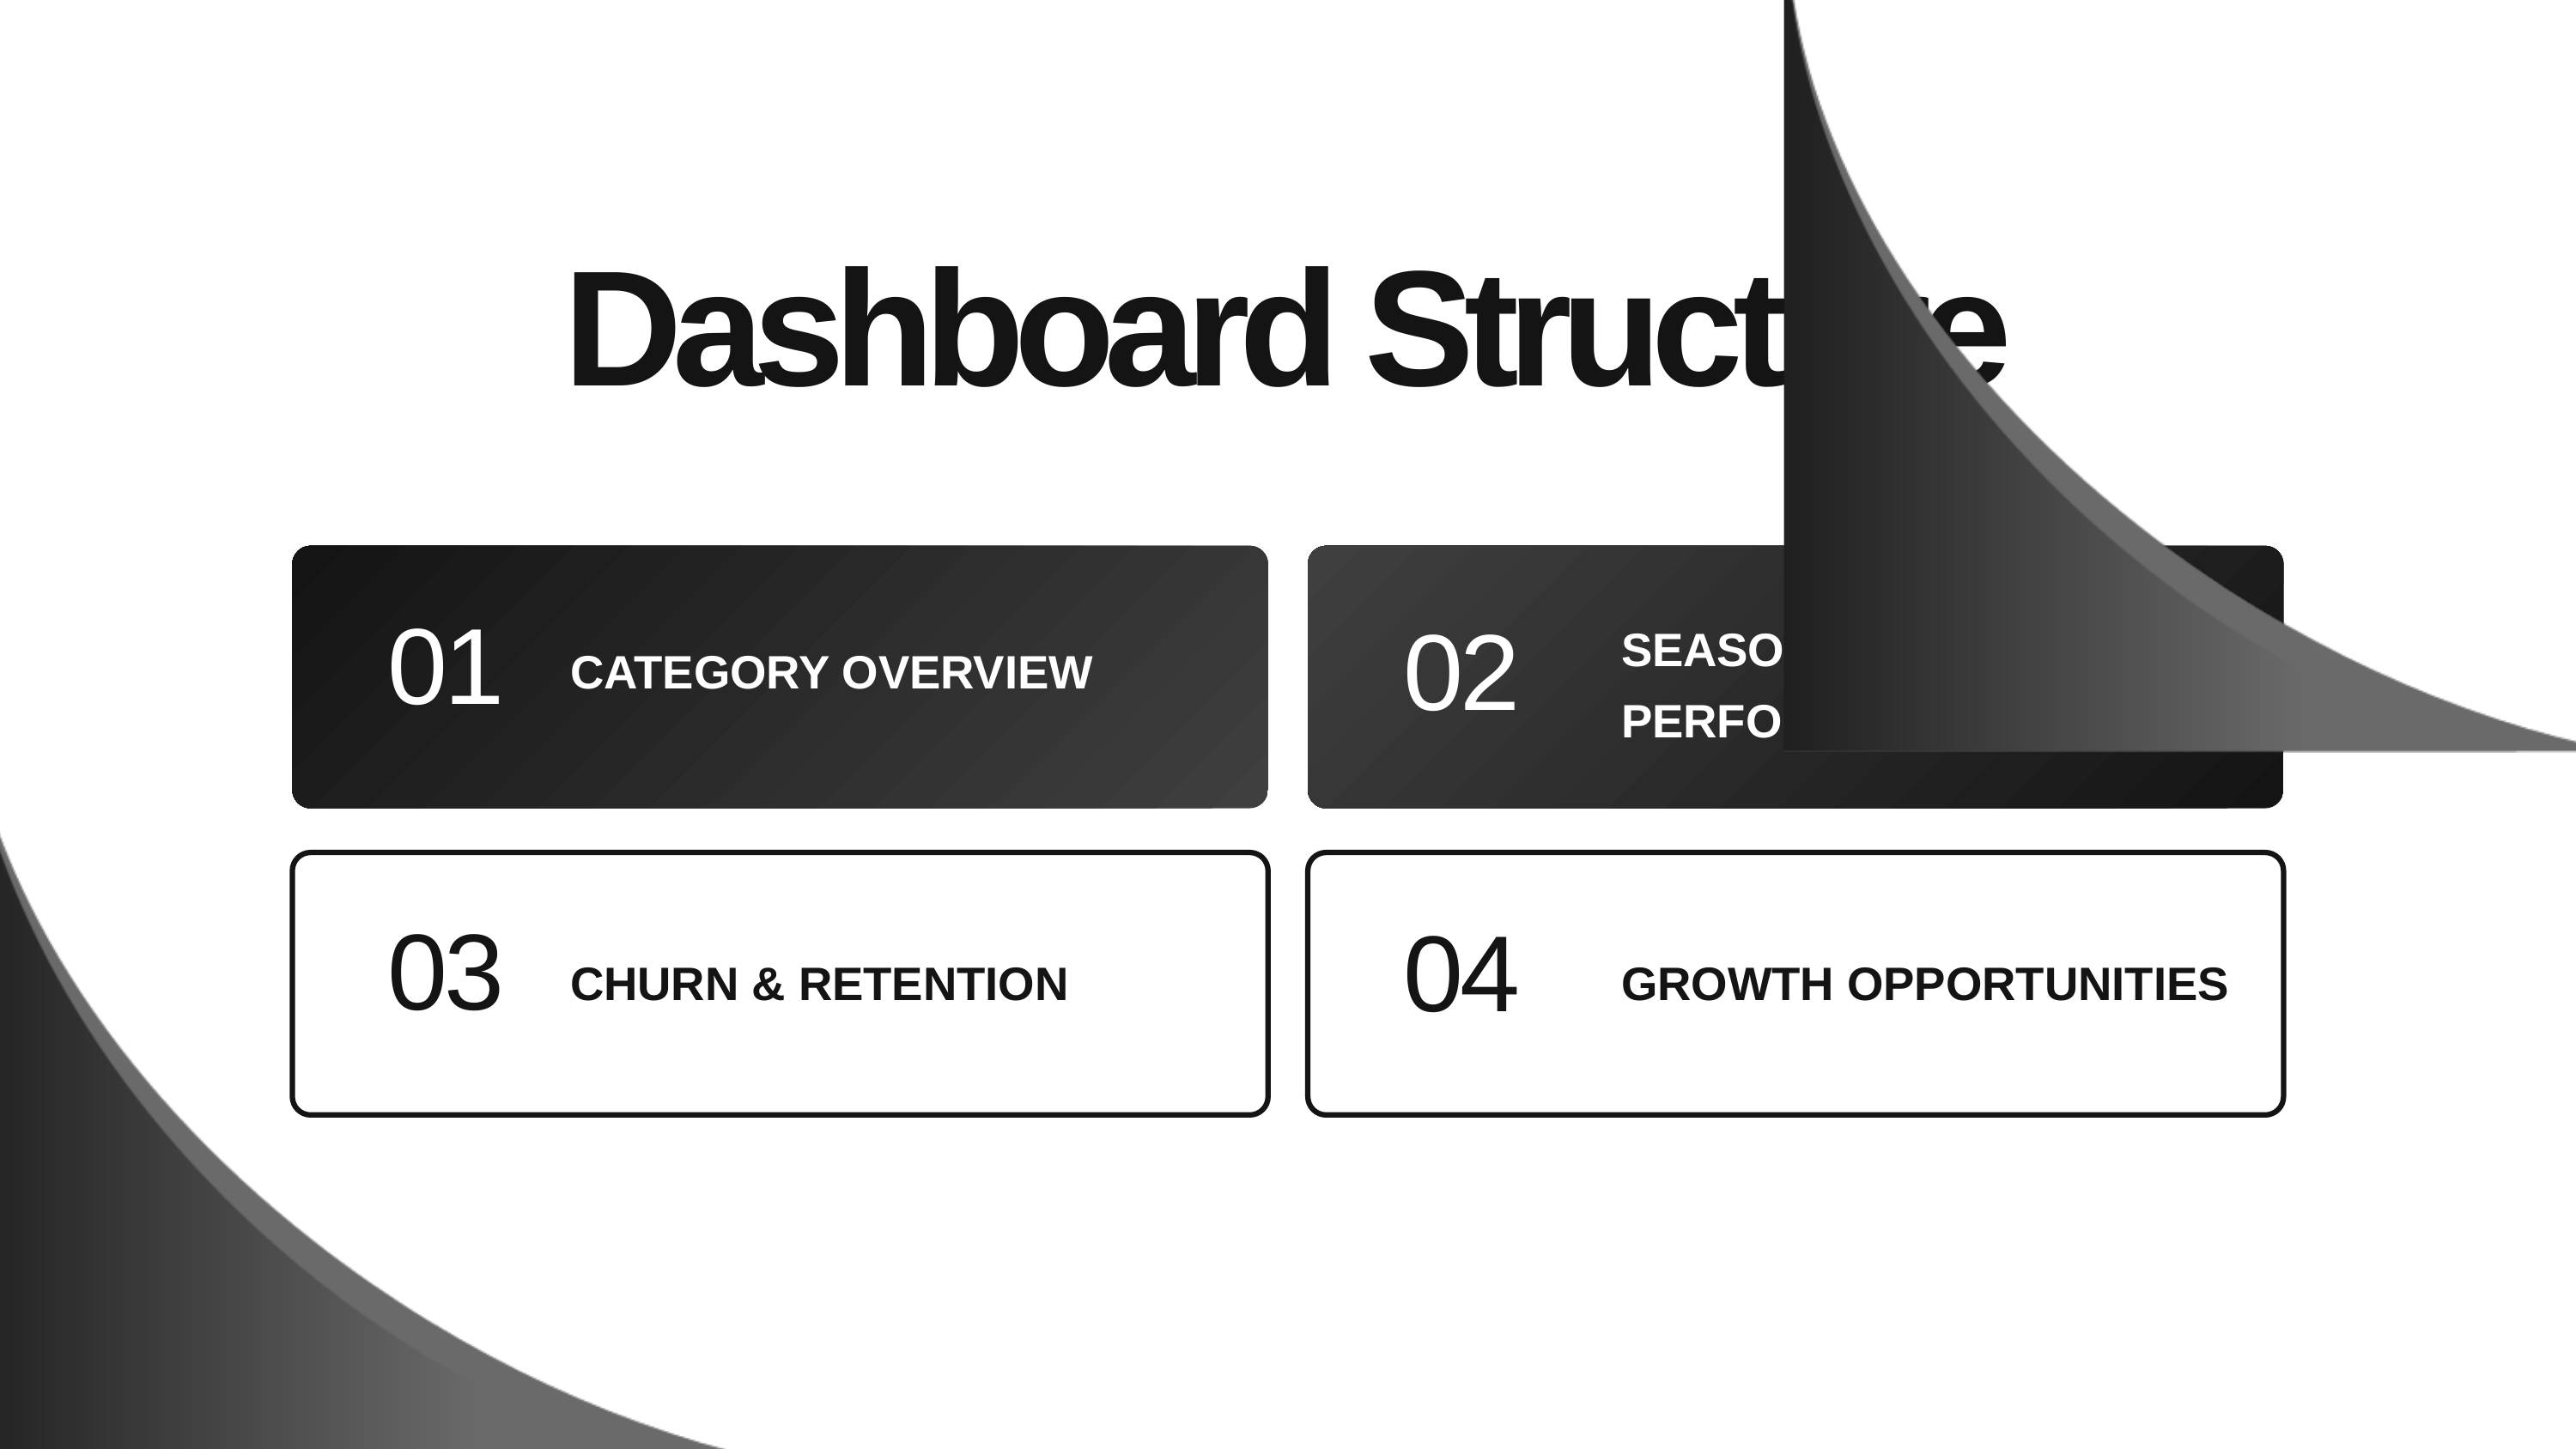

Dashboard Structure

SEASON & REGION
PERFORMANCE
CATEGORY OVERVIEW
01
02

03
04
CHURN & RETENTION
GROWTH OPPORTUNITIES